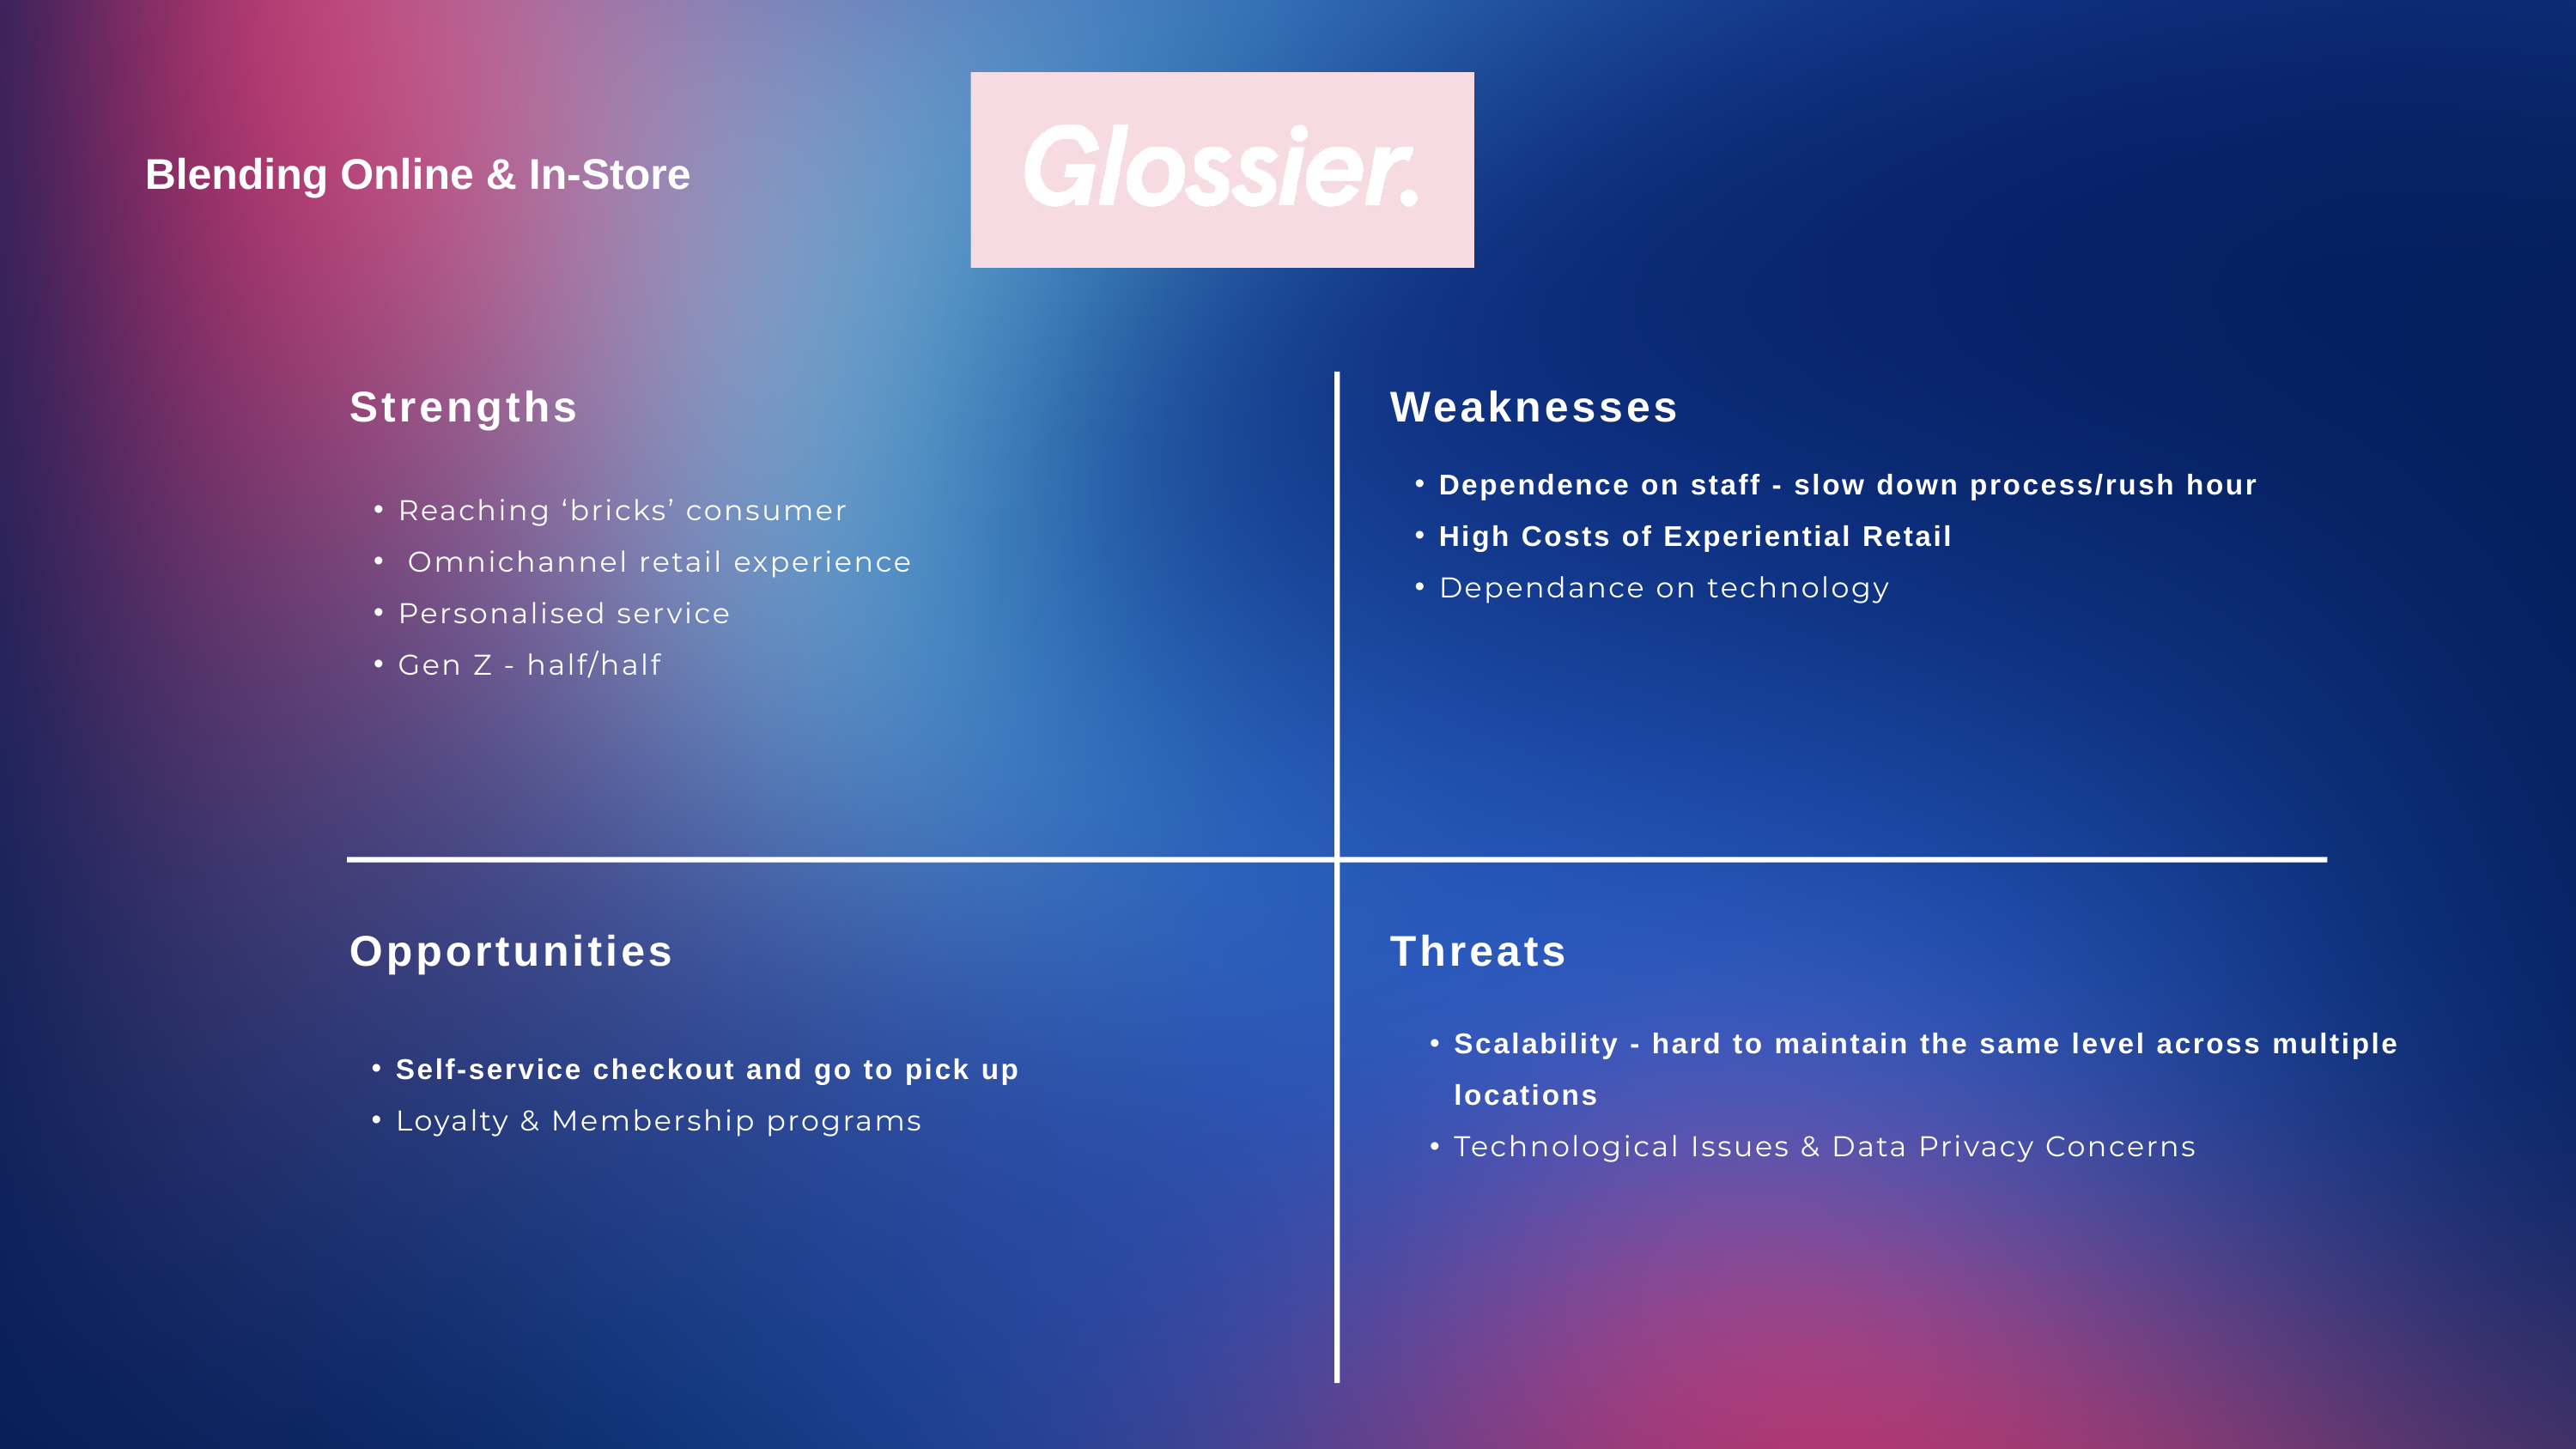

Blending Online & In-Store

Strengths
Weaknesses

Dependence on staff - slow down process/rush hour
High Costs of Experiential Retail
Dependance on technology
Reaching ‘bricks’ consumer
 Omnichannel retail experience
Personalised service
Gen Z - half/half

Opportunities
Threats
Scalability - hard to maintain the same level across multiple locations
Technological Issues & Data Privacy Concerns
Self-service checkout and go to pick up
Loyalty & Membership programs